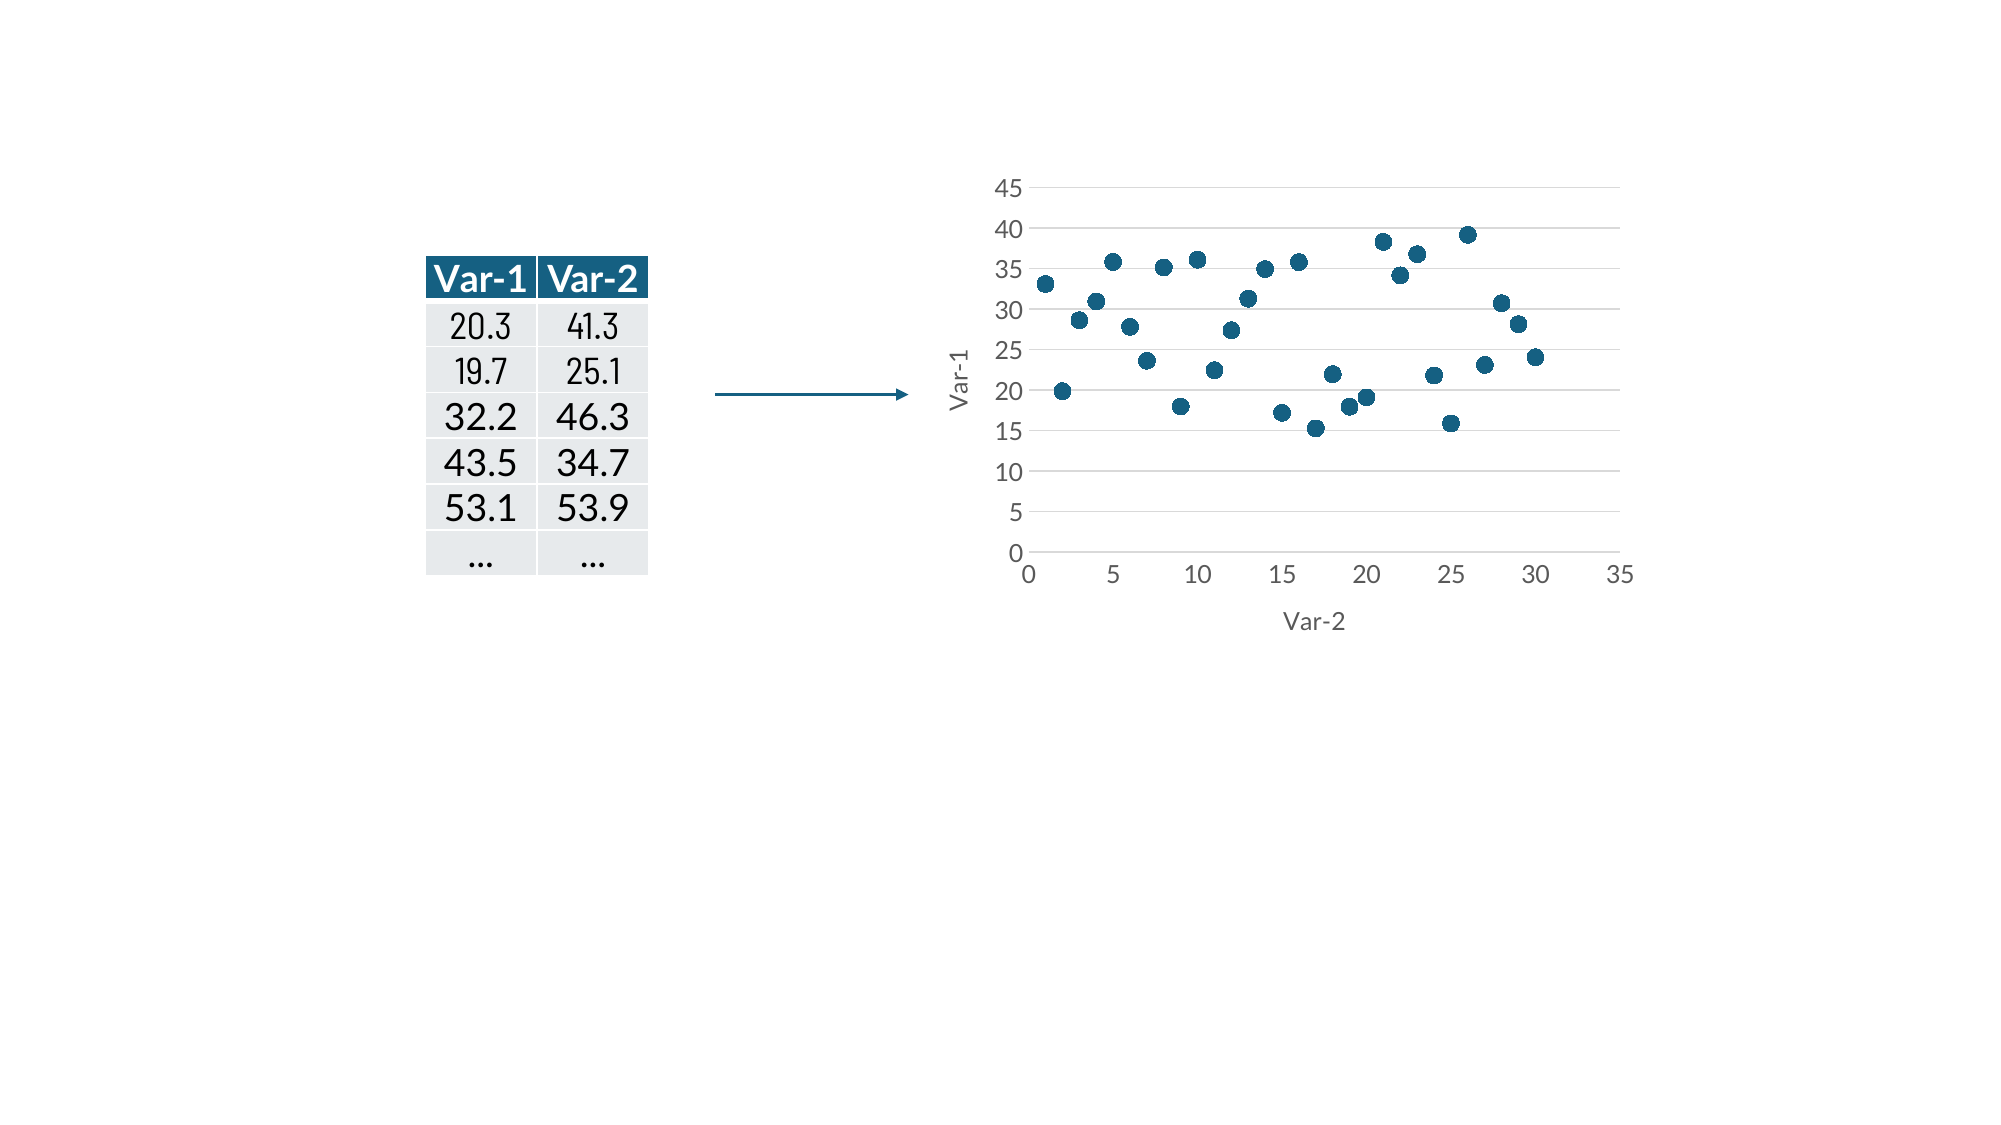

### Chart

| Category | Series1 |
|---|---|
| Var-1 | Var-2 |
| --- | --- |
| 20.3 | 41.3 |
| 19.7 | 25.1 |
| 32.2 | 46.3 |
| 43.5 | 34.7 |
| 53.1 | 53.9 |
| ... | ... |